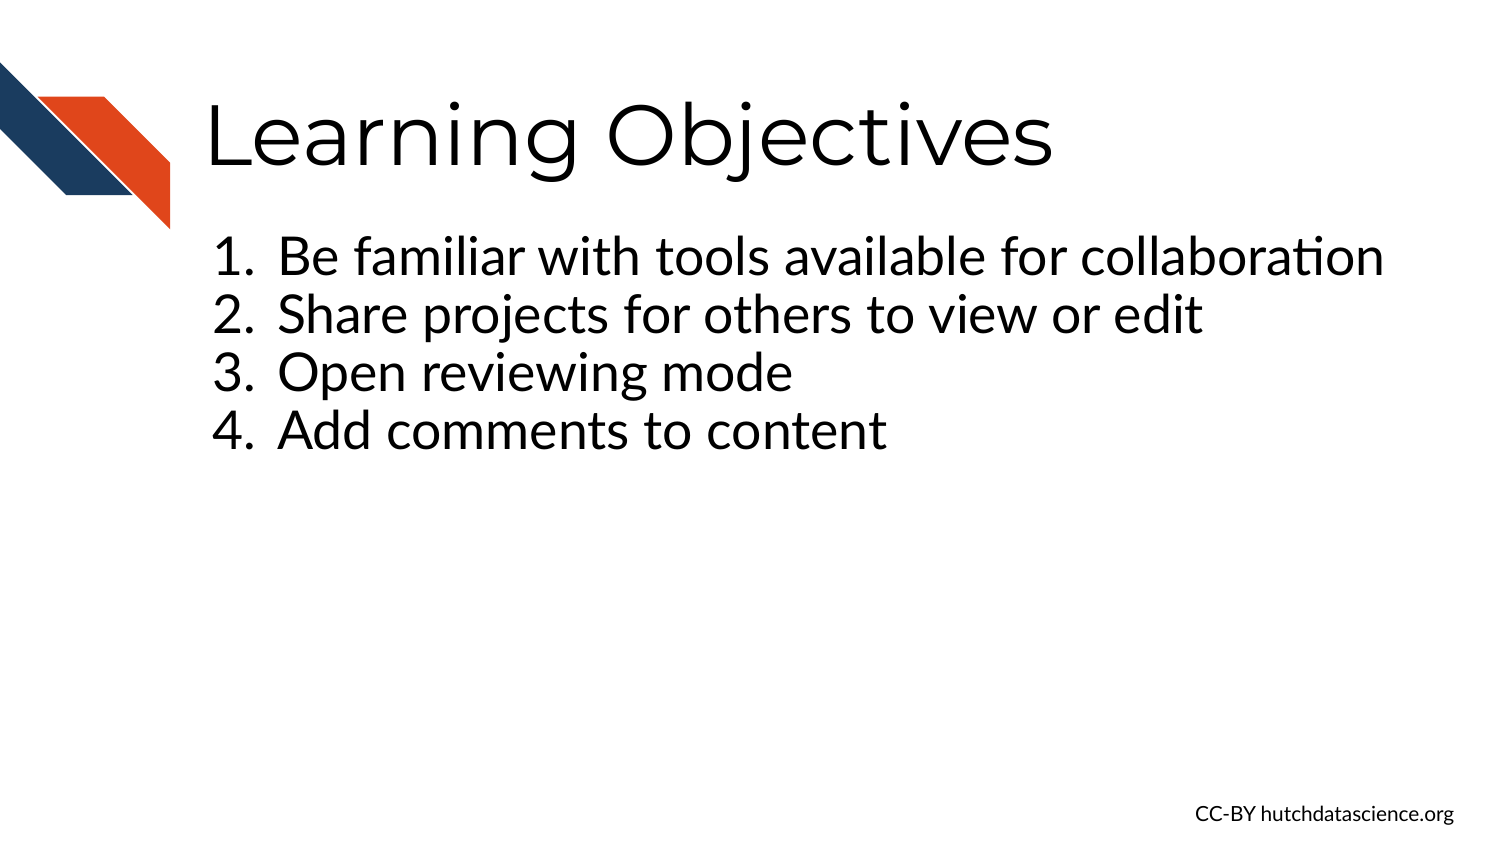

# Learning Objectives

Be familiar with tools available for collaboration
Share projects for others to view or edit
Open reviewing mode
Add comments to content